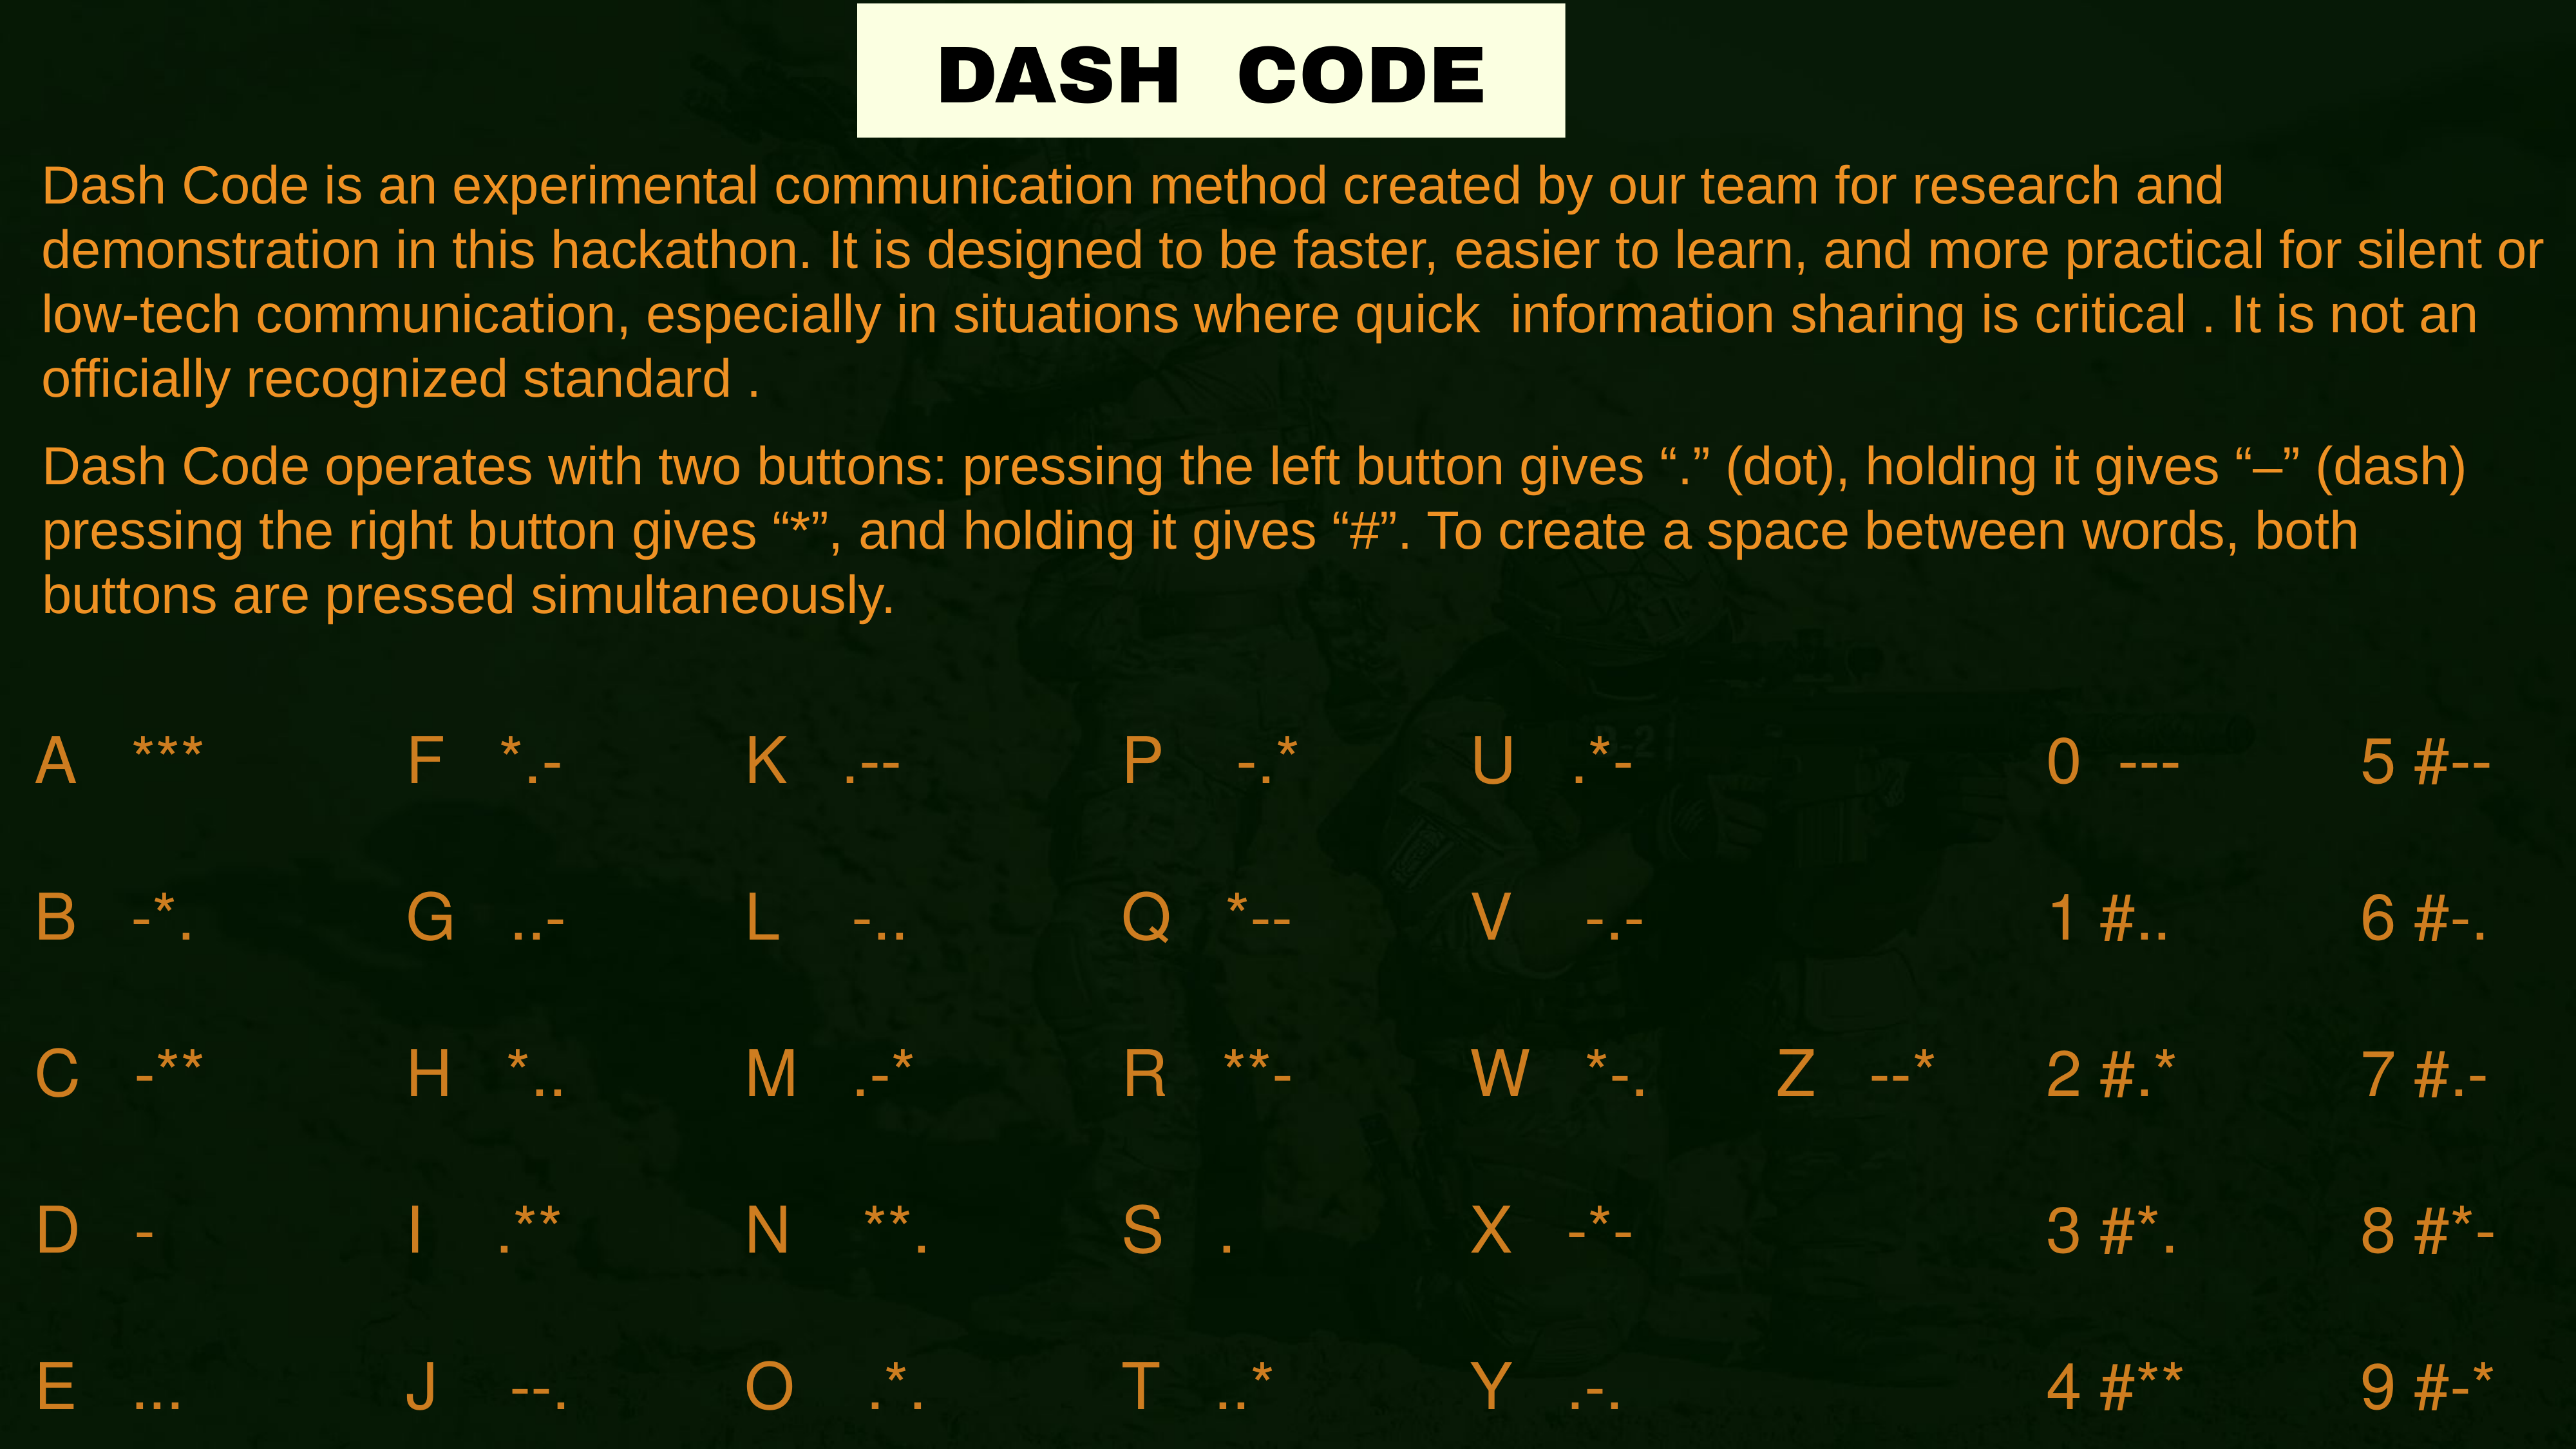

DASH  CODE
Dash Code is an experimental communication method created by our team for research and demonstration in this hackathon. It is designed to be faster, easier to learn, and more practical for silent or low-tech communication, especially in situations where quick  information sharing is critical . It is not an officially recognized standard .
Dash Code operates with two buttons: pressing the left button gives “.” (dot), holding it gives “–” (dash) pressing the right button gives “*”, and holding it gives “#”. To create a space between words, both buttons are pressed simultaneously.
A   ***
B   -*.
C   -**
D   -
E   ...
F   *.-
G   ..-
H   *..
I    .**
J    --.
K   .--
L    -..
M   .-*
N    **.
O    .*.
P    -.*
Q   *--
R   **-
S   .
T   ..*
U   .*-
V    -.-
W   *-.
X   -*-
Y   .-.
0  ---
1 #..
2 #.*
3 #*.
4 #**
5 #--
6 #-.
7 #.-
8 #*-
9 #-*
Z   --*